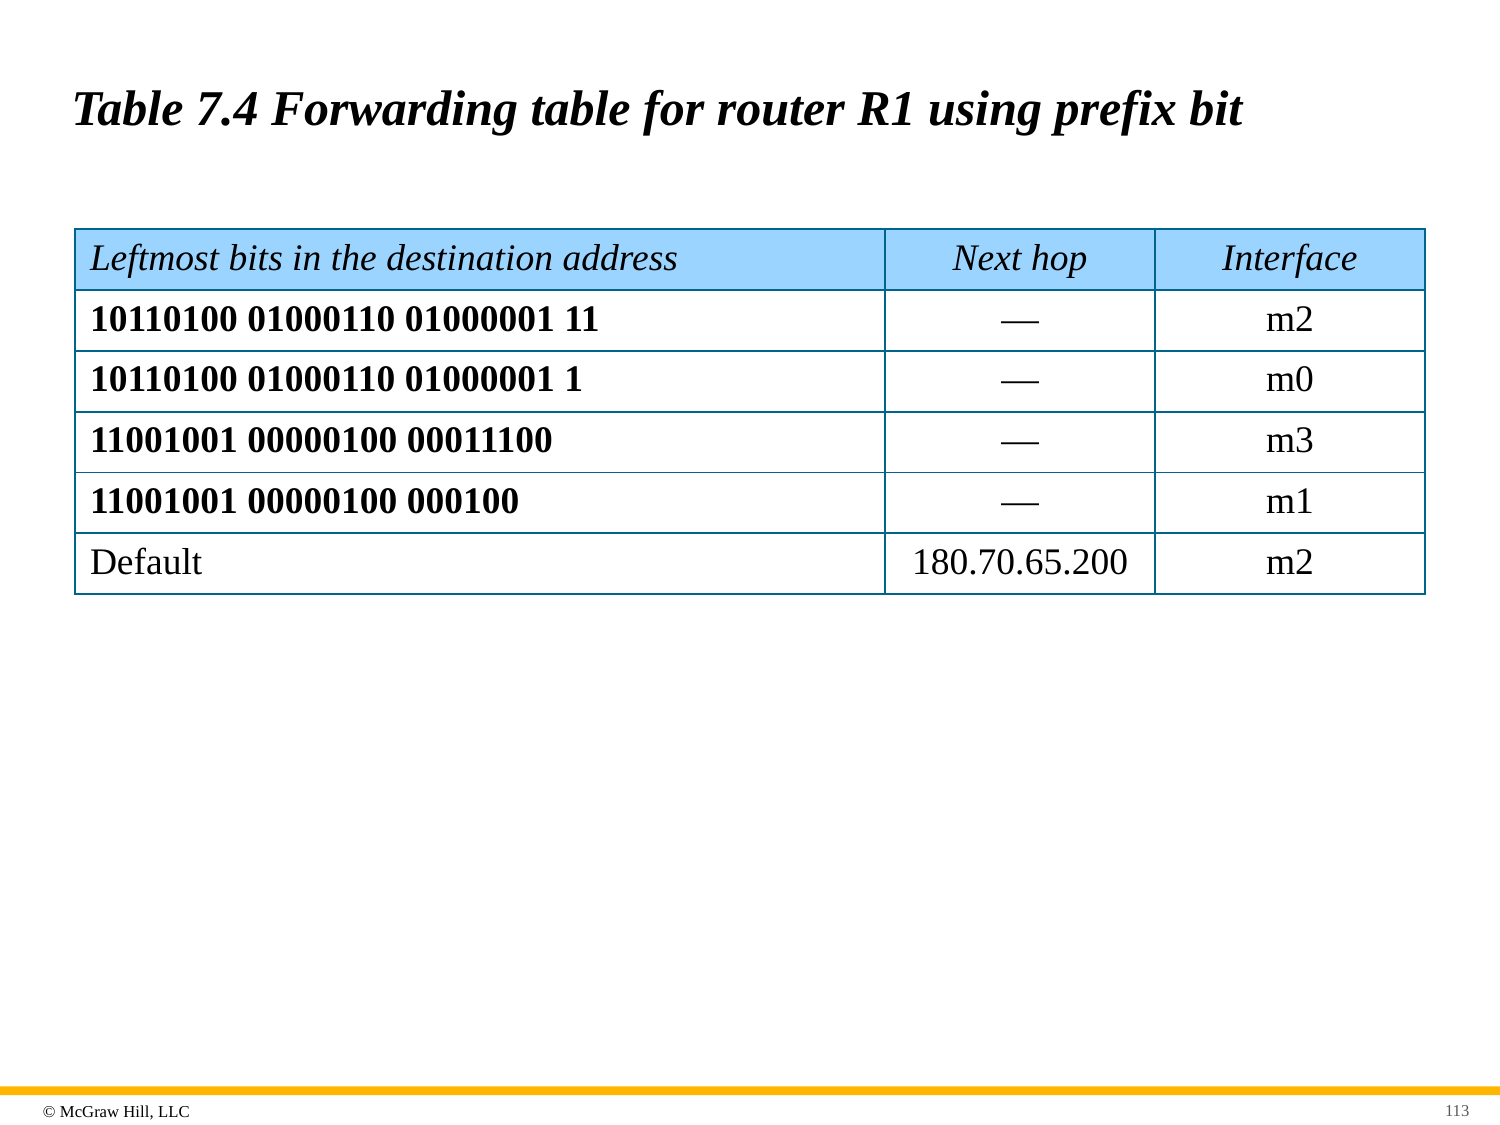

# Table 7.4 Forwarding table for router R1 using prefix bit
| Leftmost bits in the destination address | Next hop | Interface |
| --- | --- | --- |
| 10110100 01000110 01000001 11 | — | m2 |
| 10110100 01000110 01000001 1 | — | m0 |
| 11001001 00000100 00011100 | — | m3 |
| 11001001 00000100 000100 | — | m1 |
| Default | 180.70.65.200 | m2 |
113